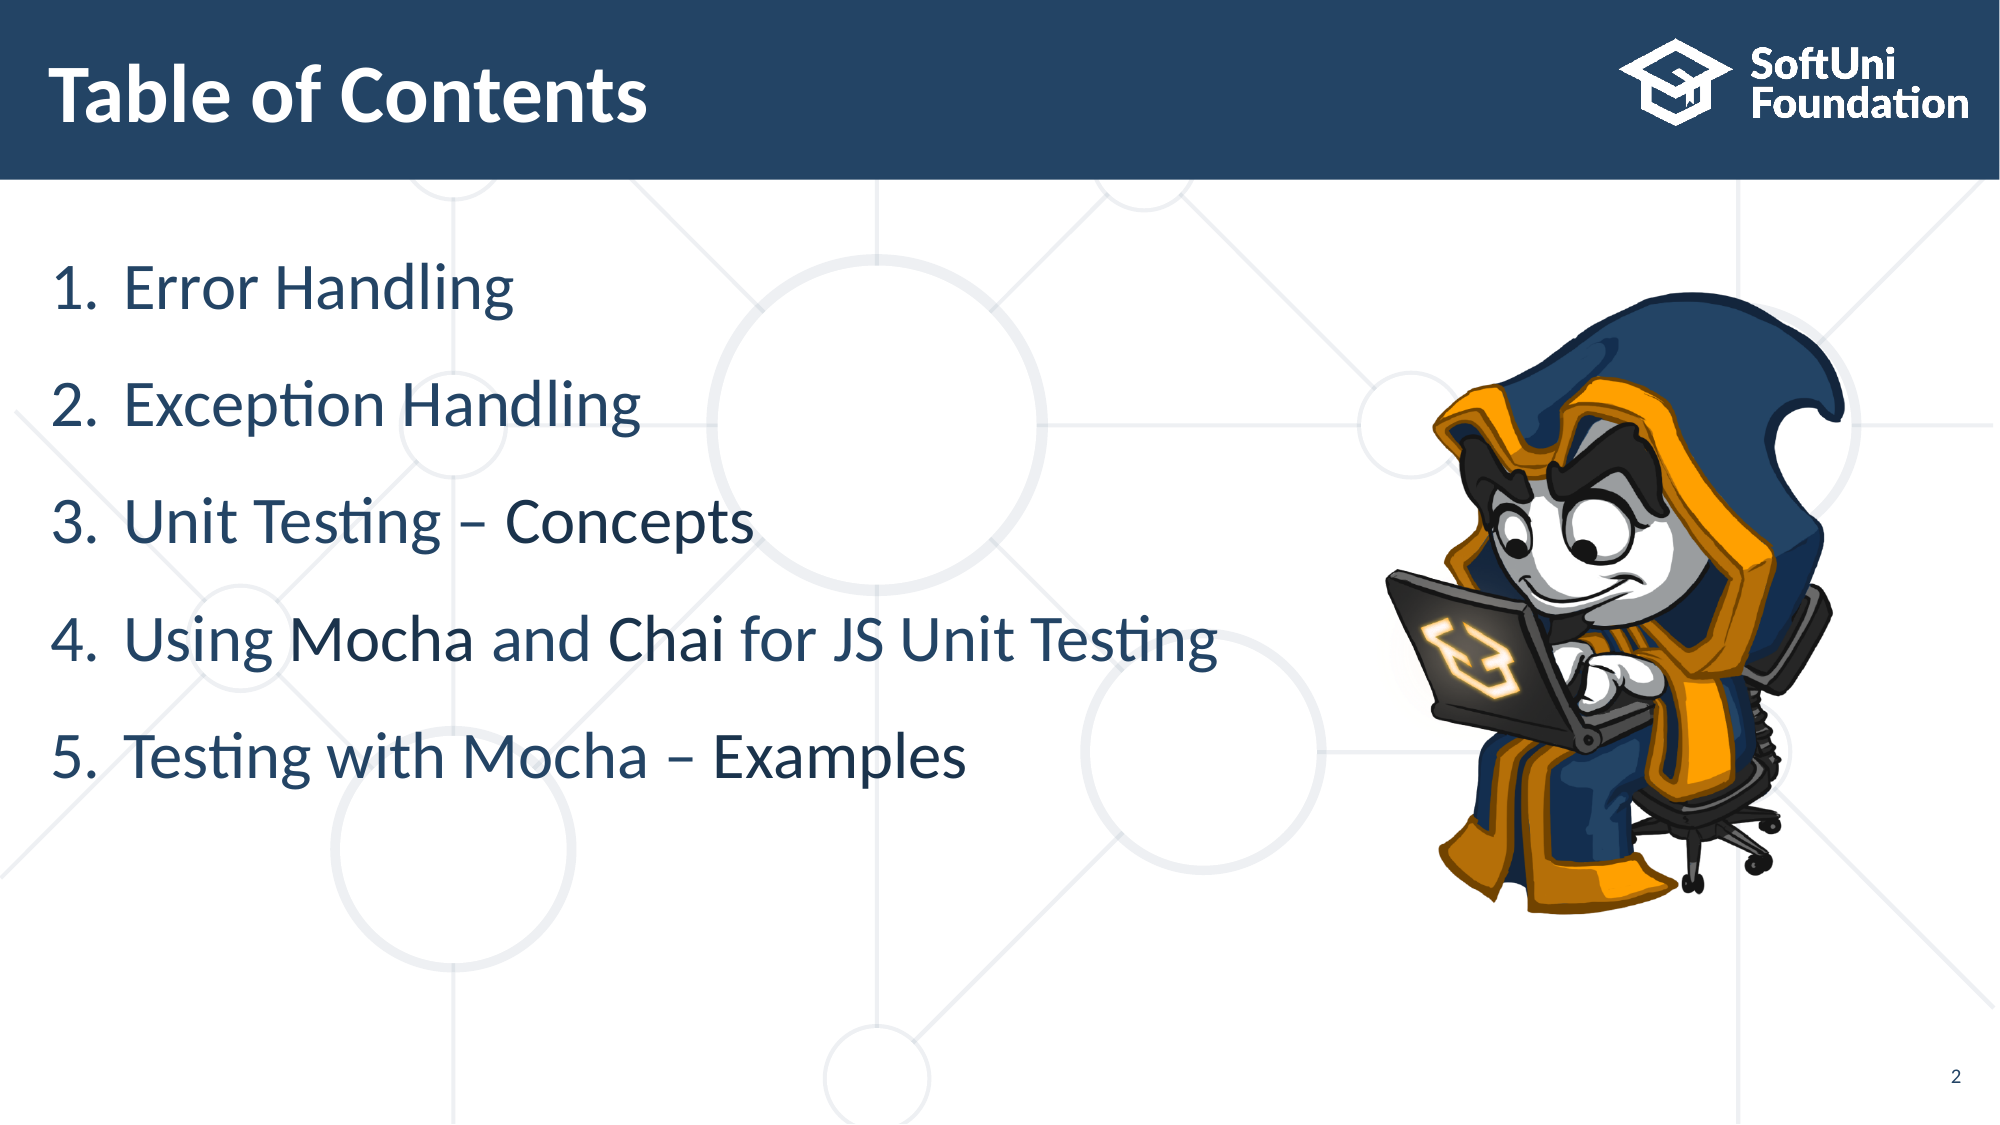

# Table of Contents
Error Handling
Exception Handling
Unit Testing – Concepts
Using Mocha and Chai for JS Unit Testing
Testing with Mocha – Examples
2